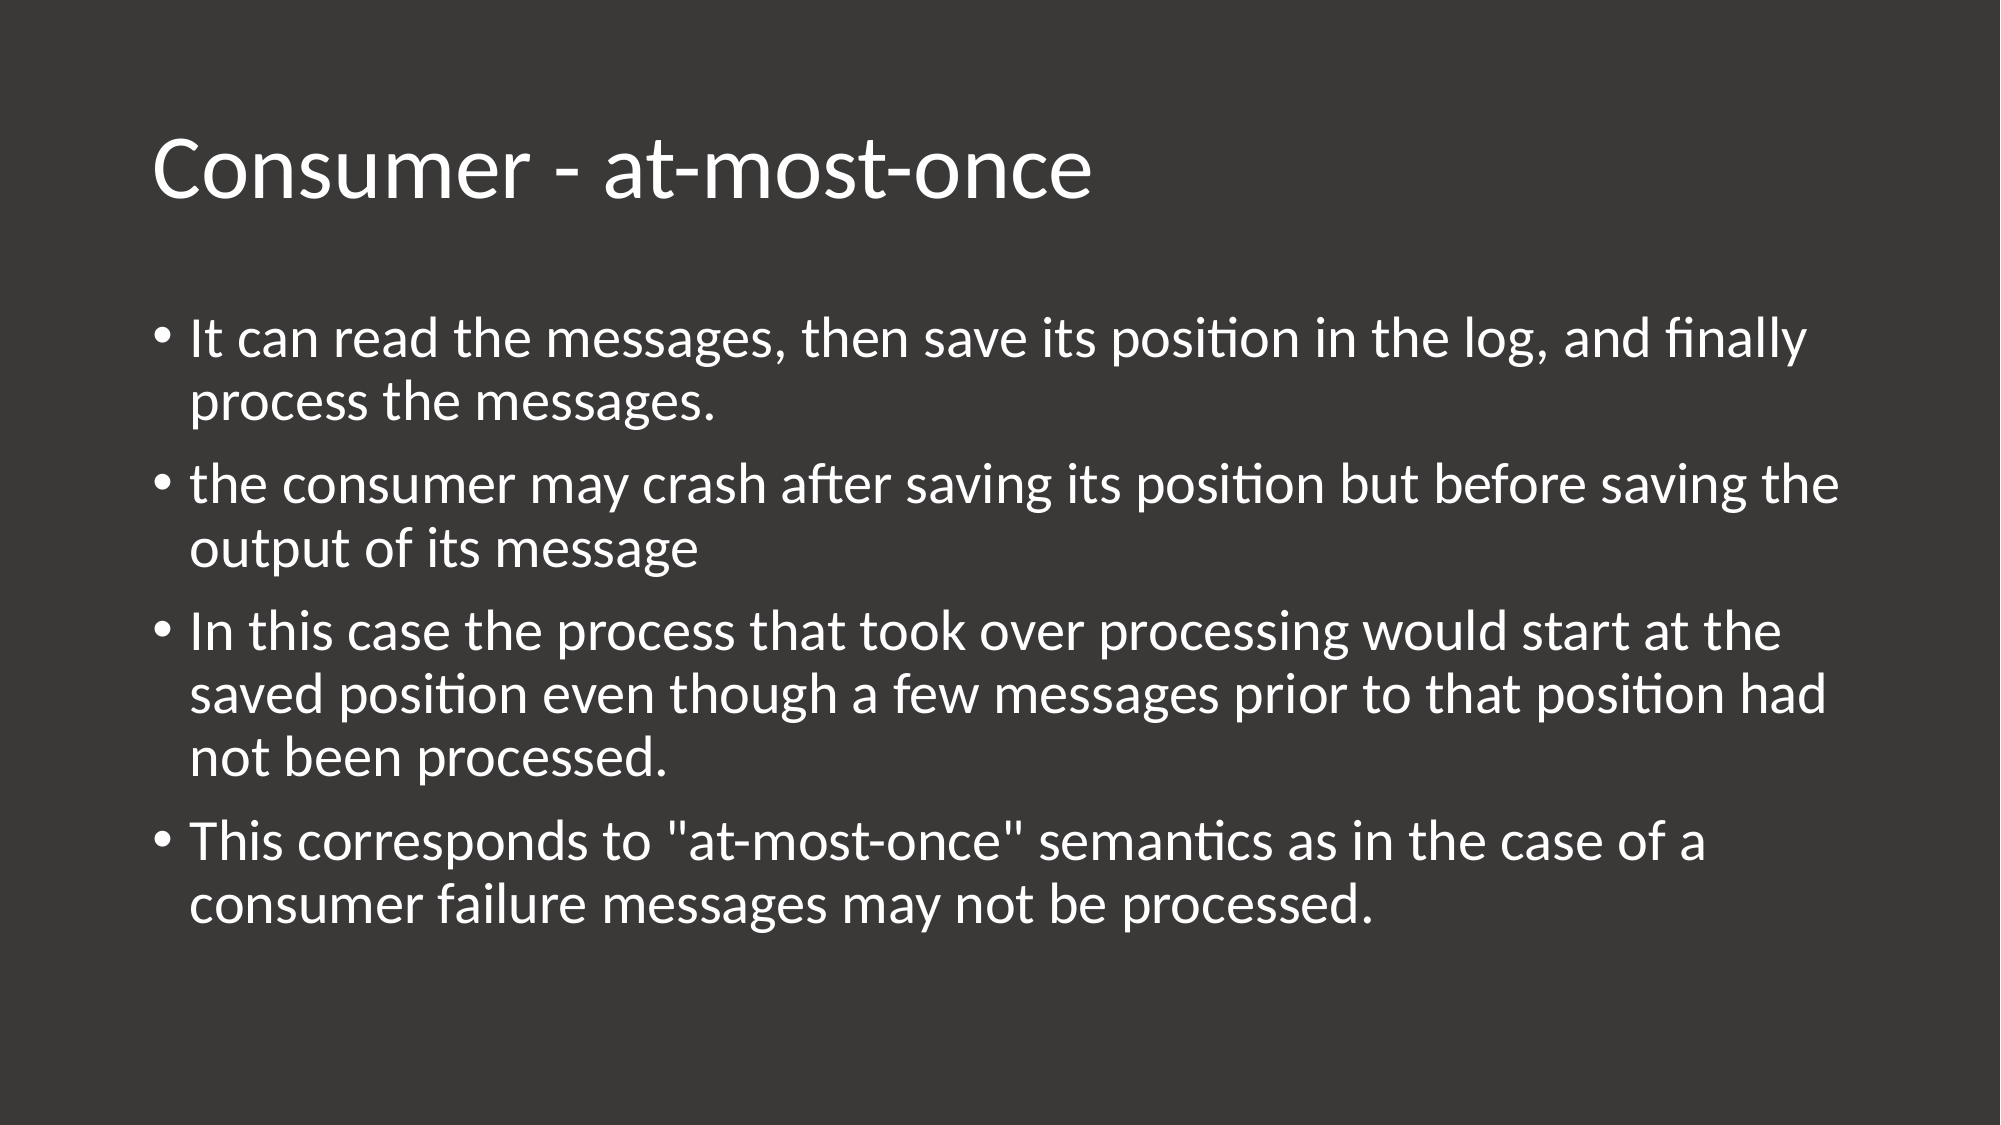

# Consumer - at-most-once
It can read the messages, then save its position in the log, and finally process the messages.
the consumer may crash after saving its position but before saving the output of its message
In this case the process that took over processing would start at the saved position even though a few messages prior to that position had not been processed.
This corresponds to "at-most-once" semantics as in the case of a consumer failure messages may not be processed.